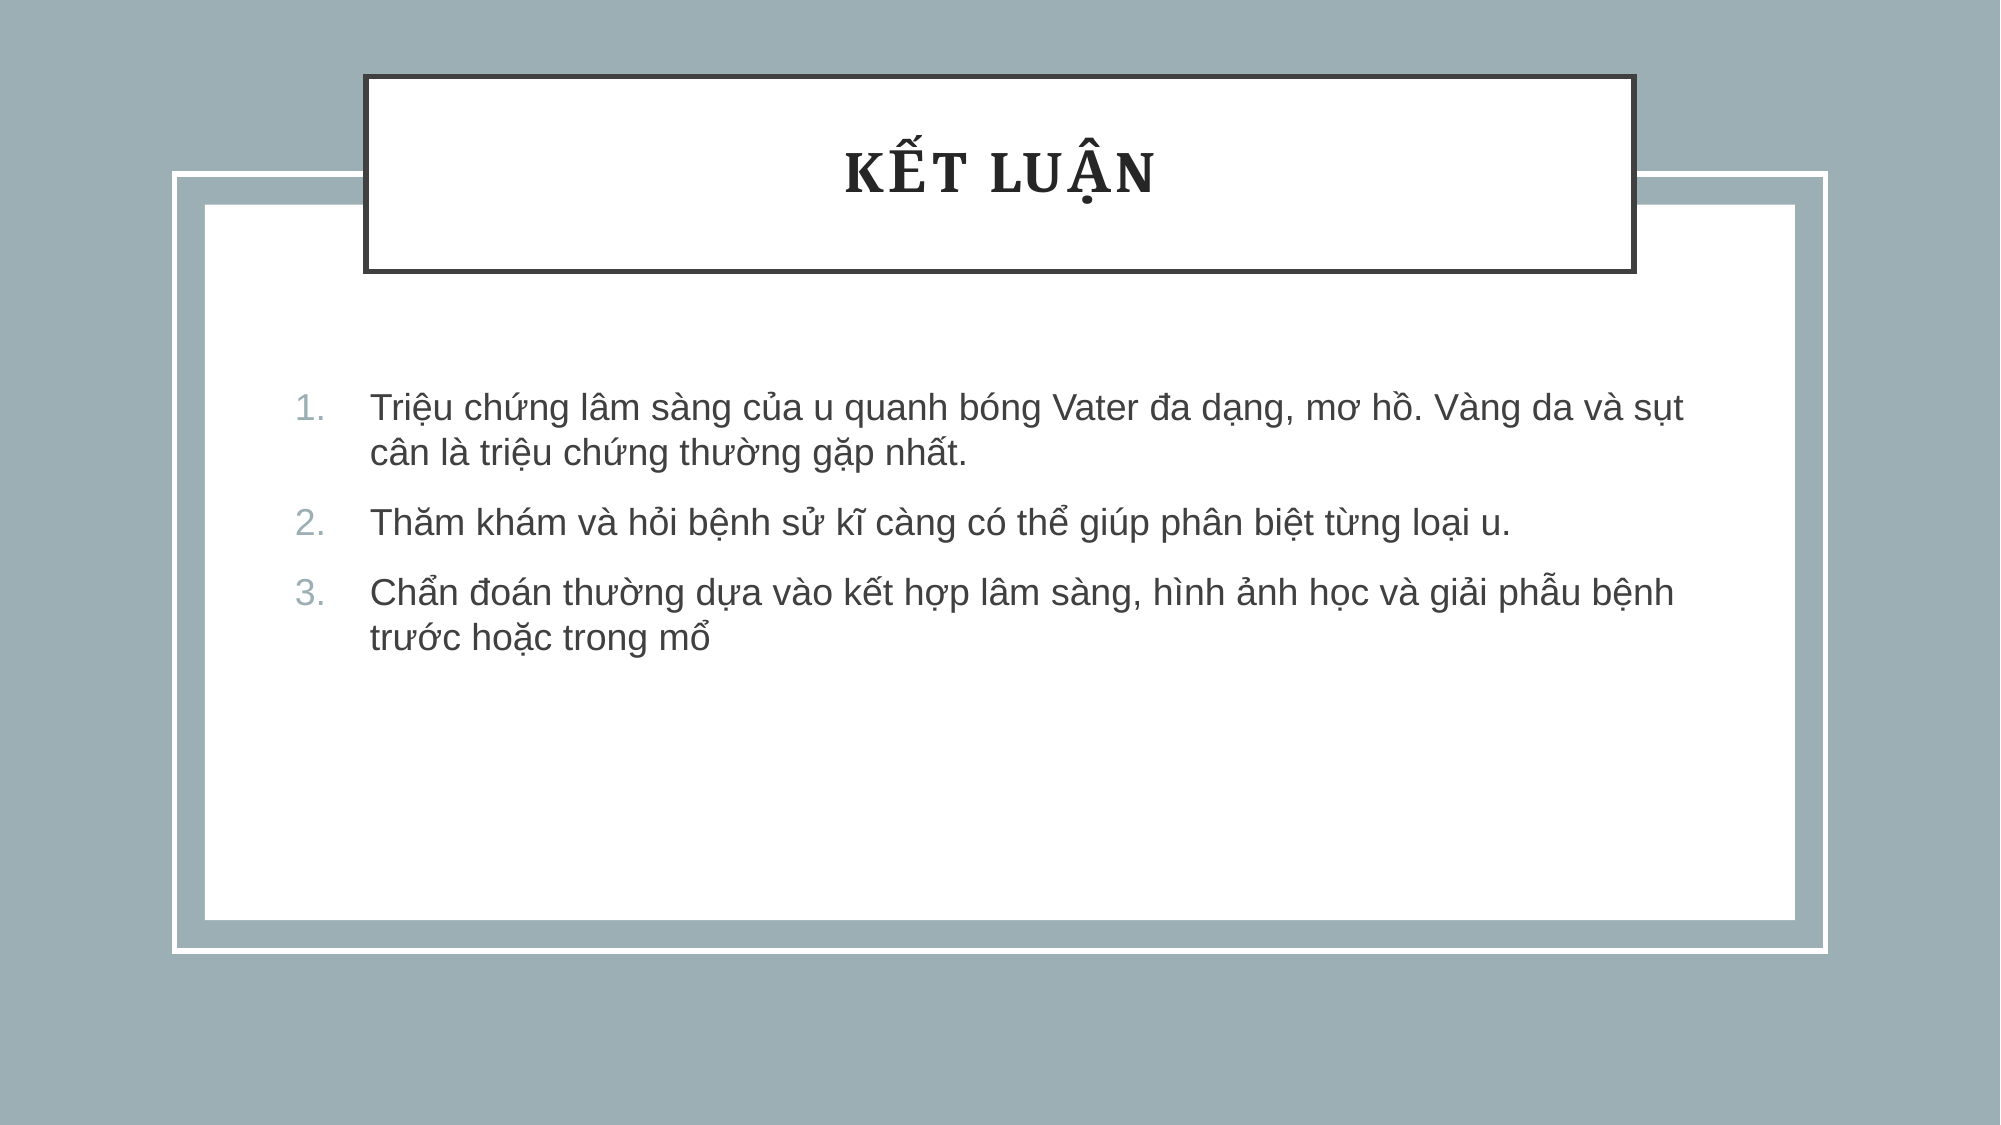

# Kết luận

Triệu chứng lâm sàng của u quanh bóng Vater đa dạng, mơ hồ. Vàng da và sụt cân là triệu chứng thường gặp nhất.
Thăm khám và hỏi bệnh sử kĩ càng có thể giúp phân biệt từng loại u.
Chẩn đoán thường dựa vào kết hợp lâm sàng, hình ảnh học và giải phẫu bệnh trước hoặc trong mổ